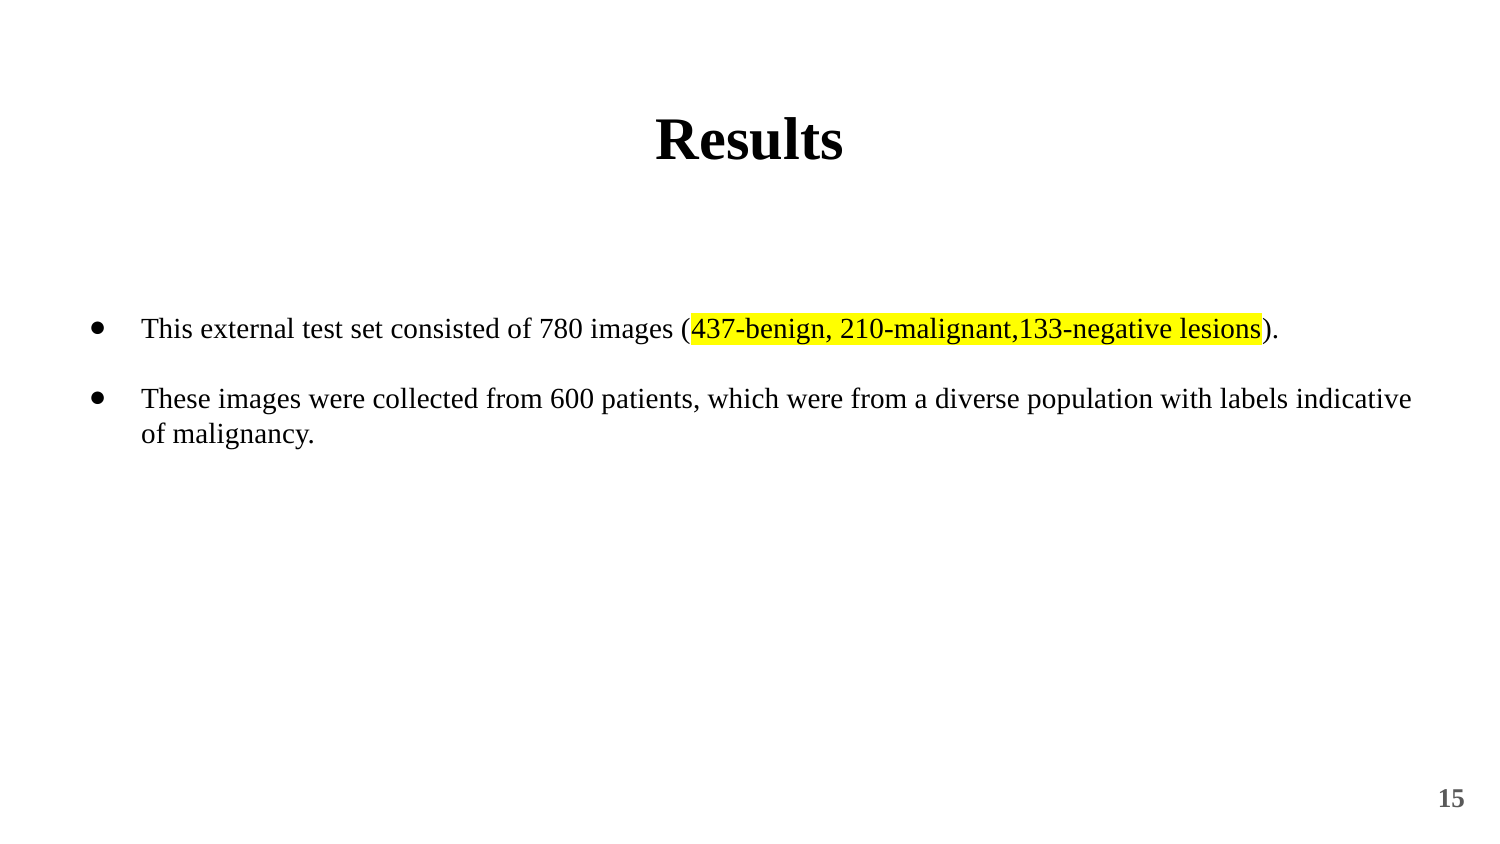

# Results

This external test set consisted of 780 images (437-benign, 210-malignant,133-negative lesions).

These images were collected from 600 patients, which were from a diverse population with labels indicative of malignancy.

15